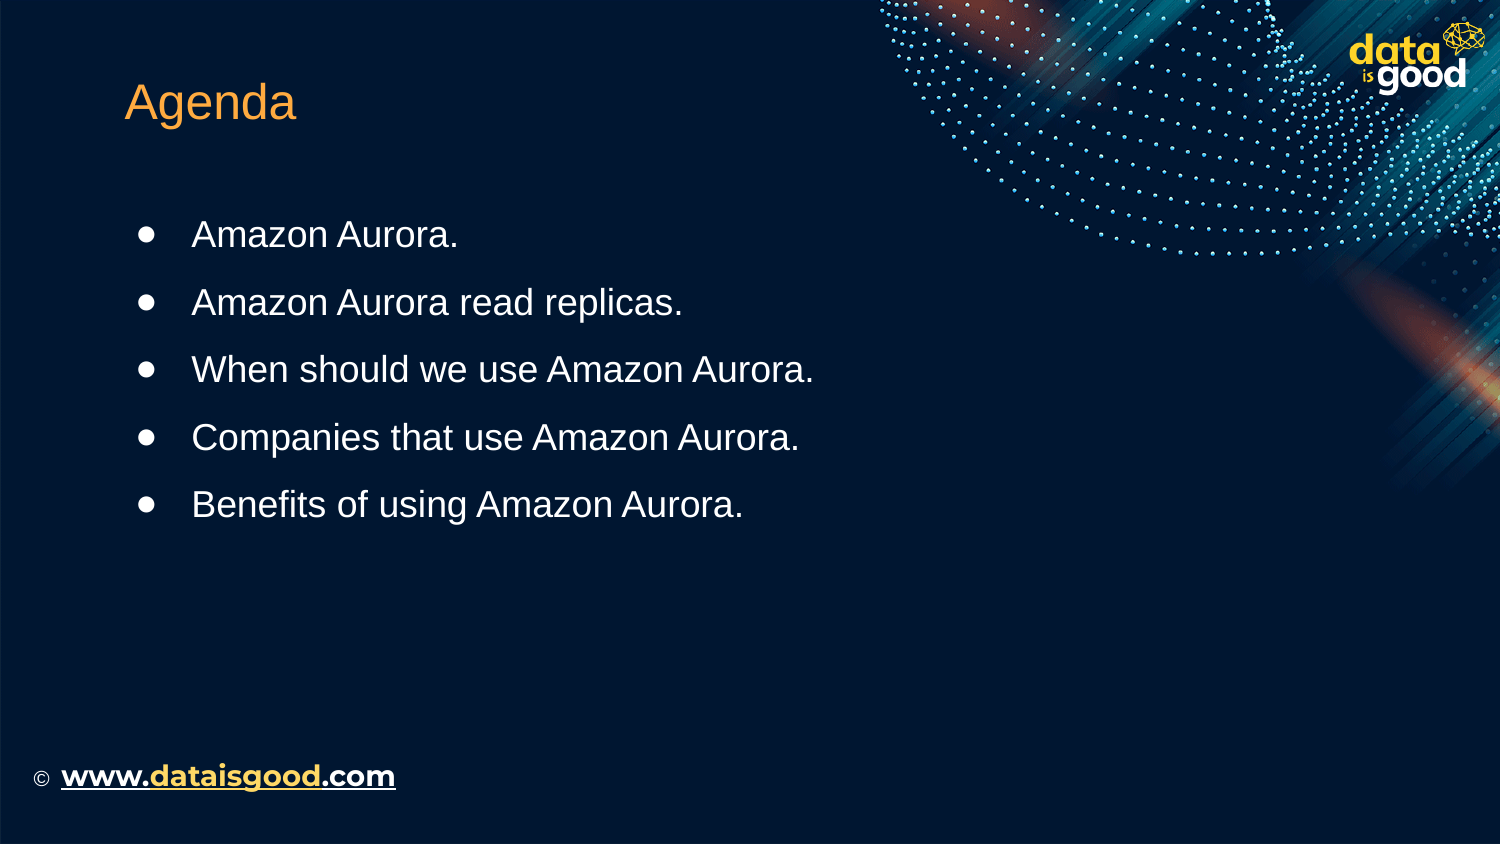

# Agenda
Amazon Aurora.
Amazon Aurora read replicas.
When should we use Amazon Aurora.
Companies that use Amazon Aurora.
Benefits of using Amazon Aurora.